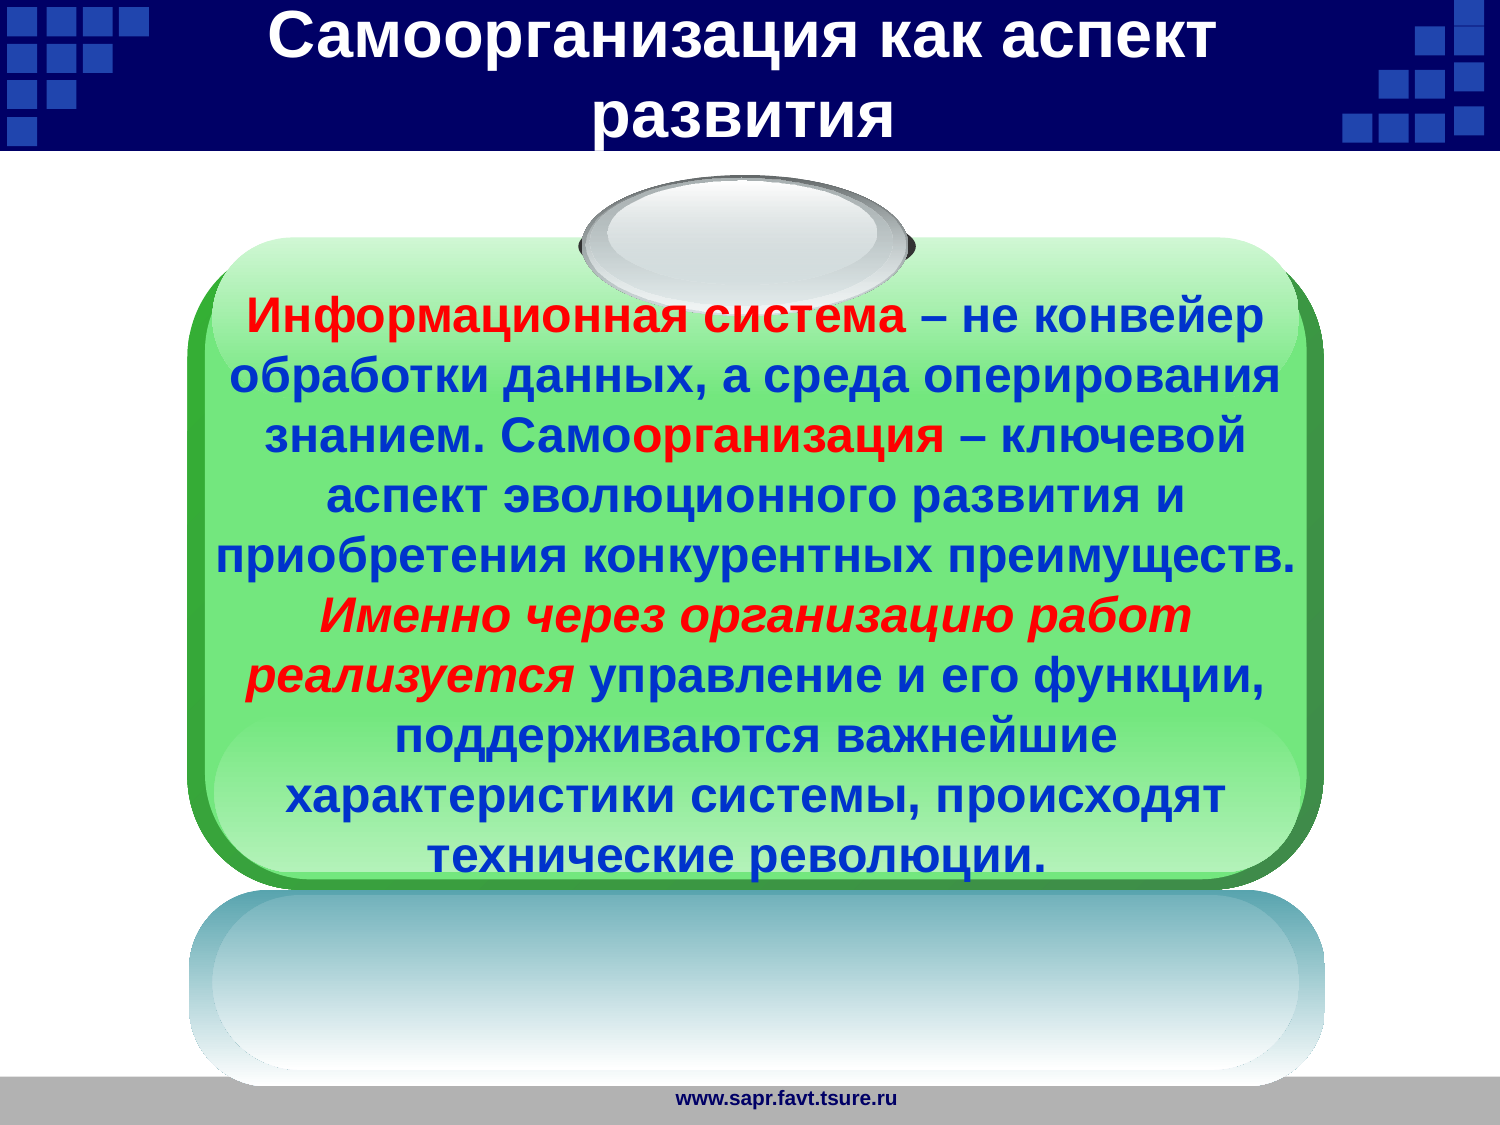

Самоорганизация как аспект развития

Информационная система – не конвейер обработки данных, а среда оперирования знанием. Самоорганизация – ключевой аспект эволюционного развития и приобретения конкурентных преимуществ. Именно через организацию работ реализуется управление и его функции, поддерживаются важнейшие характеристики системы, происходят технические революции.

www.sapr.favt.tsure.ru